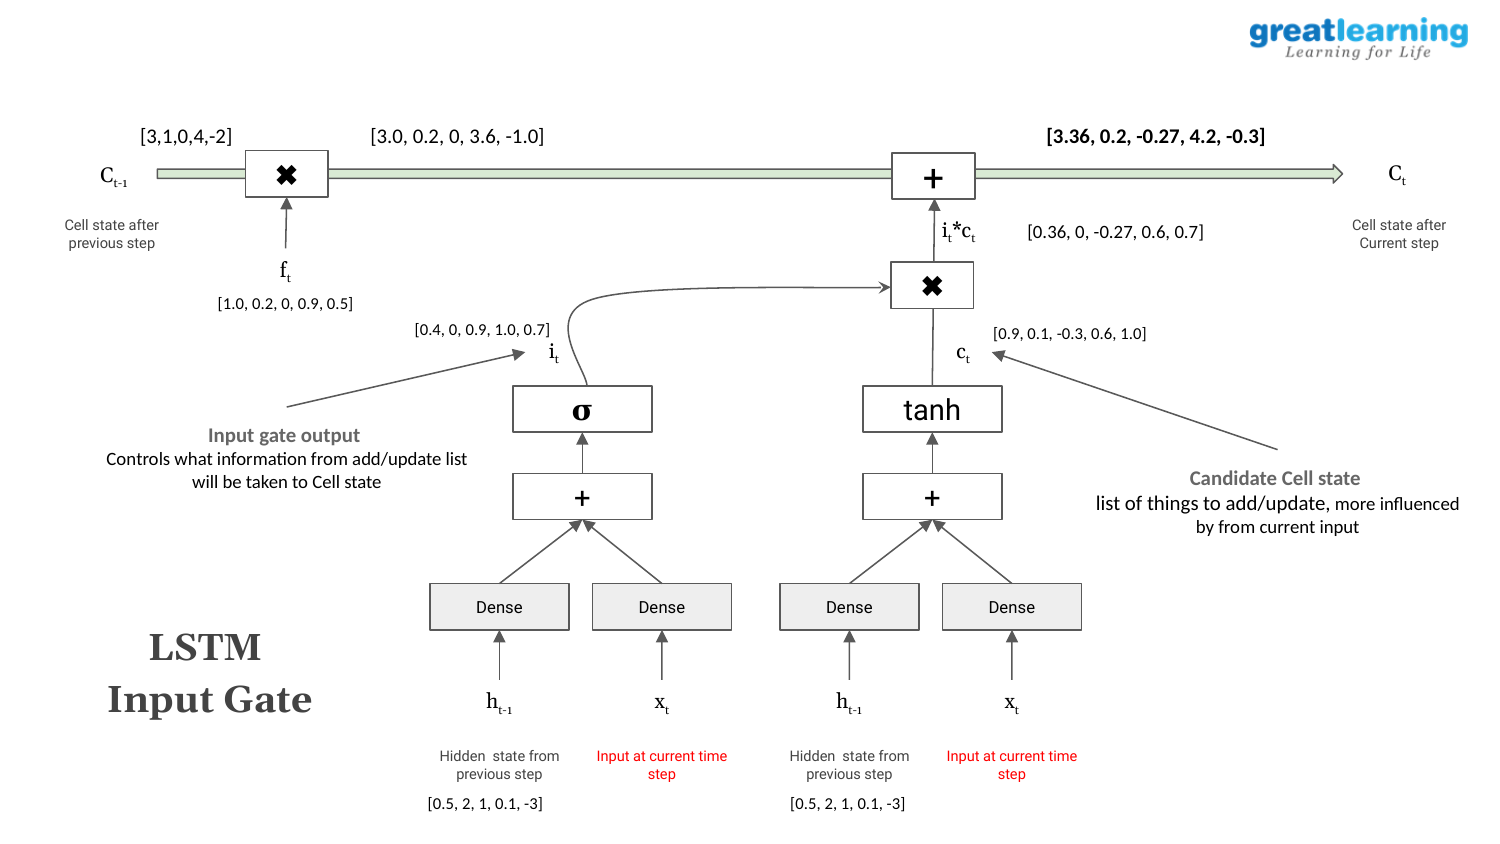

[3,1,0,4,-2]
[3.0, 0.2, 0, 3.6, -1.0]
[3.36, 0.2, -0.27, 4.2, -0.3]
✖
Ct
+
Ct-1

[0.36, 0, -0.27, 0.6, 0.7]
Cell state after previous step
Cell state after Current step
it*ct
ft
✖
[1.0, 0.2, 0, 0.9, 0.5]

[0.4, 0, 0.9, 1.0, 0.7]
[0.9, 0.1, -0.3, 0.6, 1.0]
it
ct
𝛔
tanh
Input gate output
Controls what information from add/update list will be taken to Cell state
Candidate Cell state
list of things to add/update, more influenced by from current input

+
+
Dense
Dense
Dense
Dense
LSTM
Input Gate
ht-1
xt
ht-1
xt
Hidden  state from previous step
Input at current time step
Hidden  state from previous step
Input at current time step
[0.5, 2, 1, 0.1, -3]
[0.5, 2, 1, 0.1, -3]